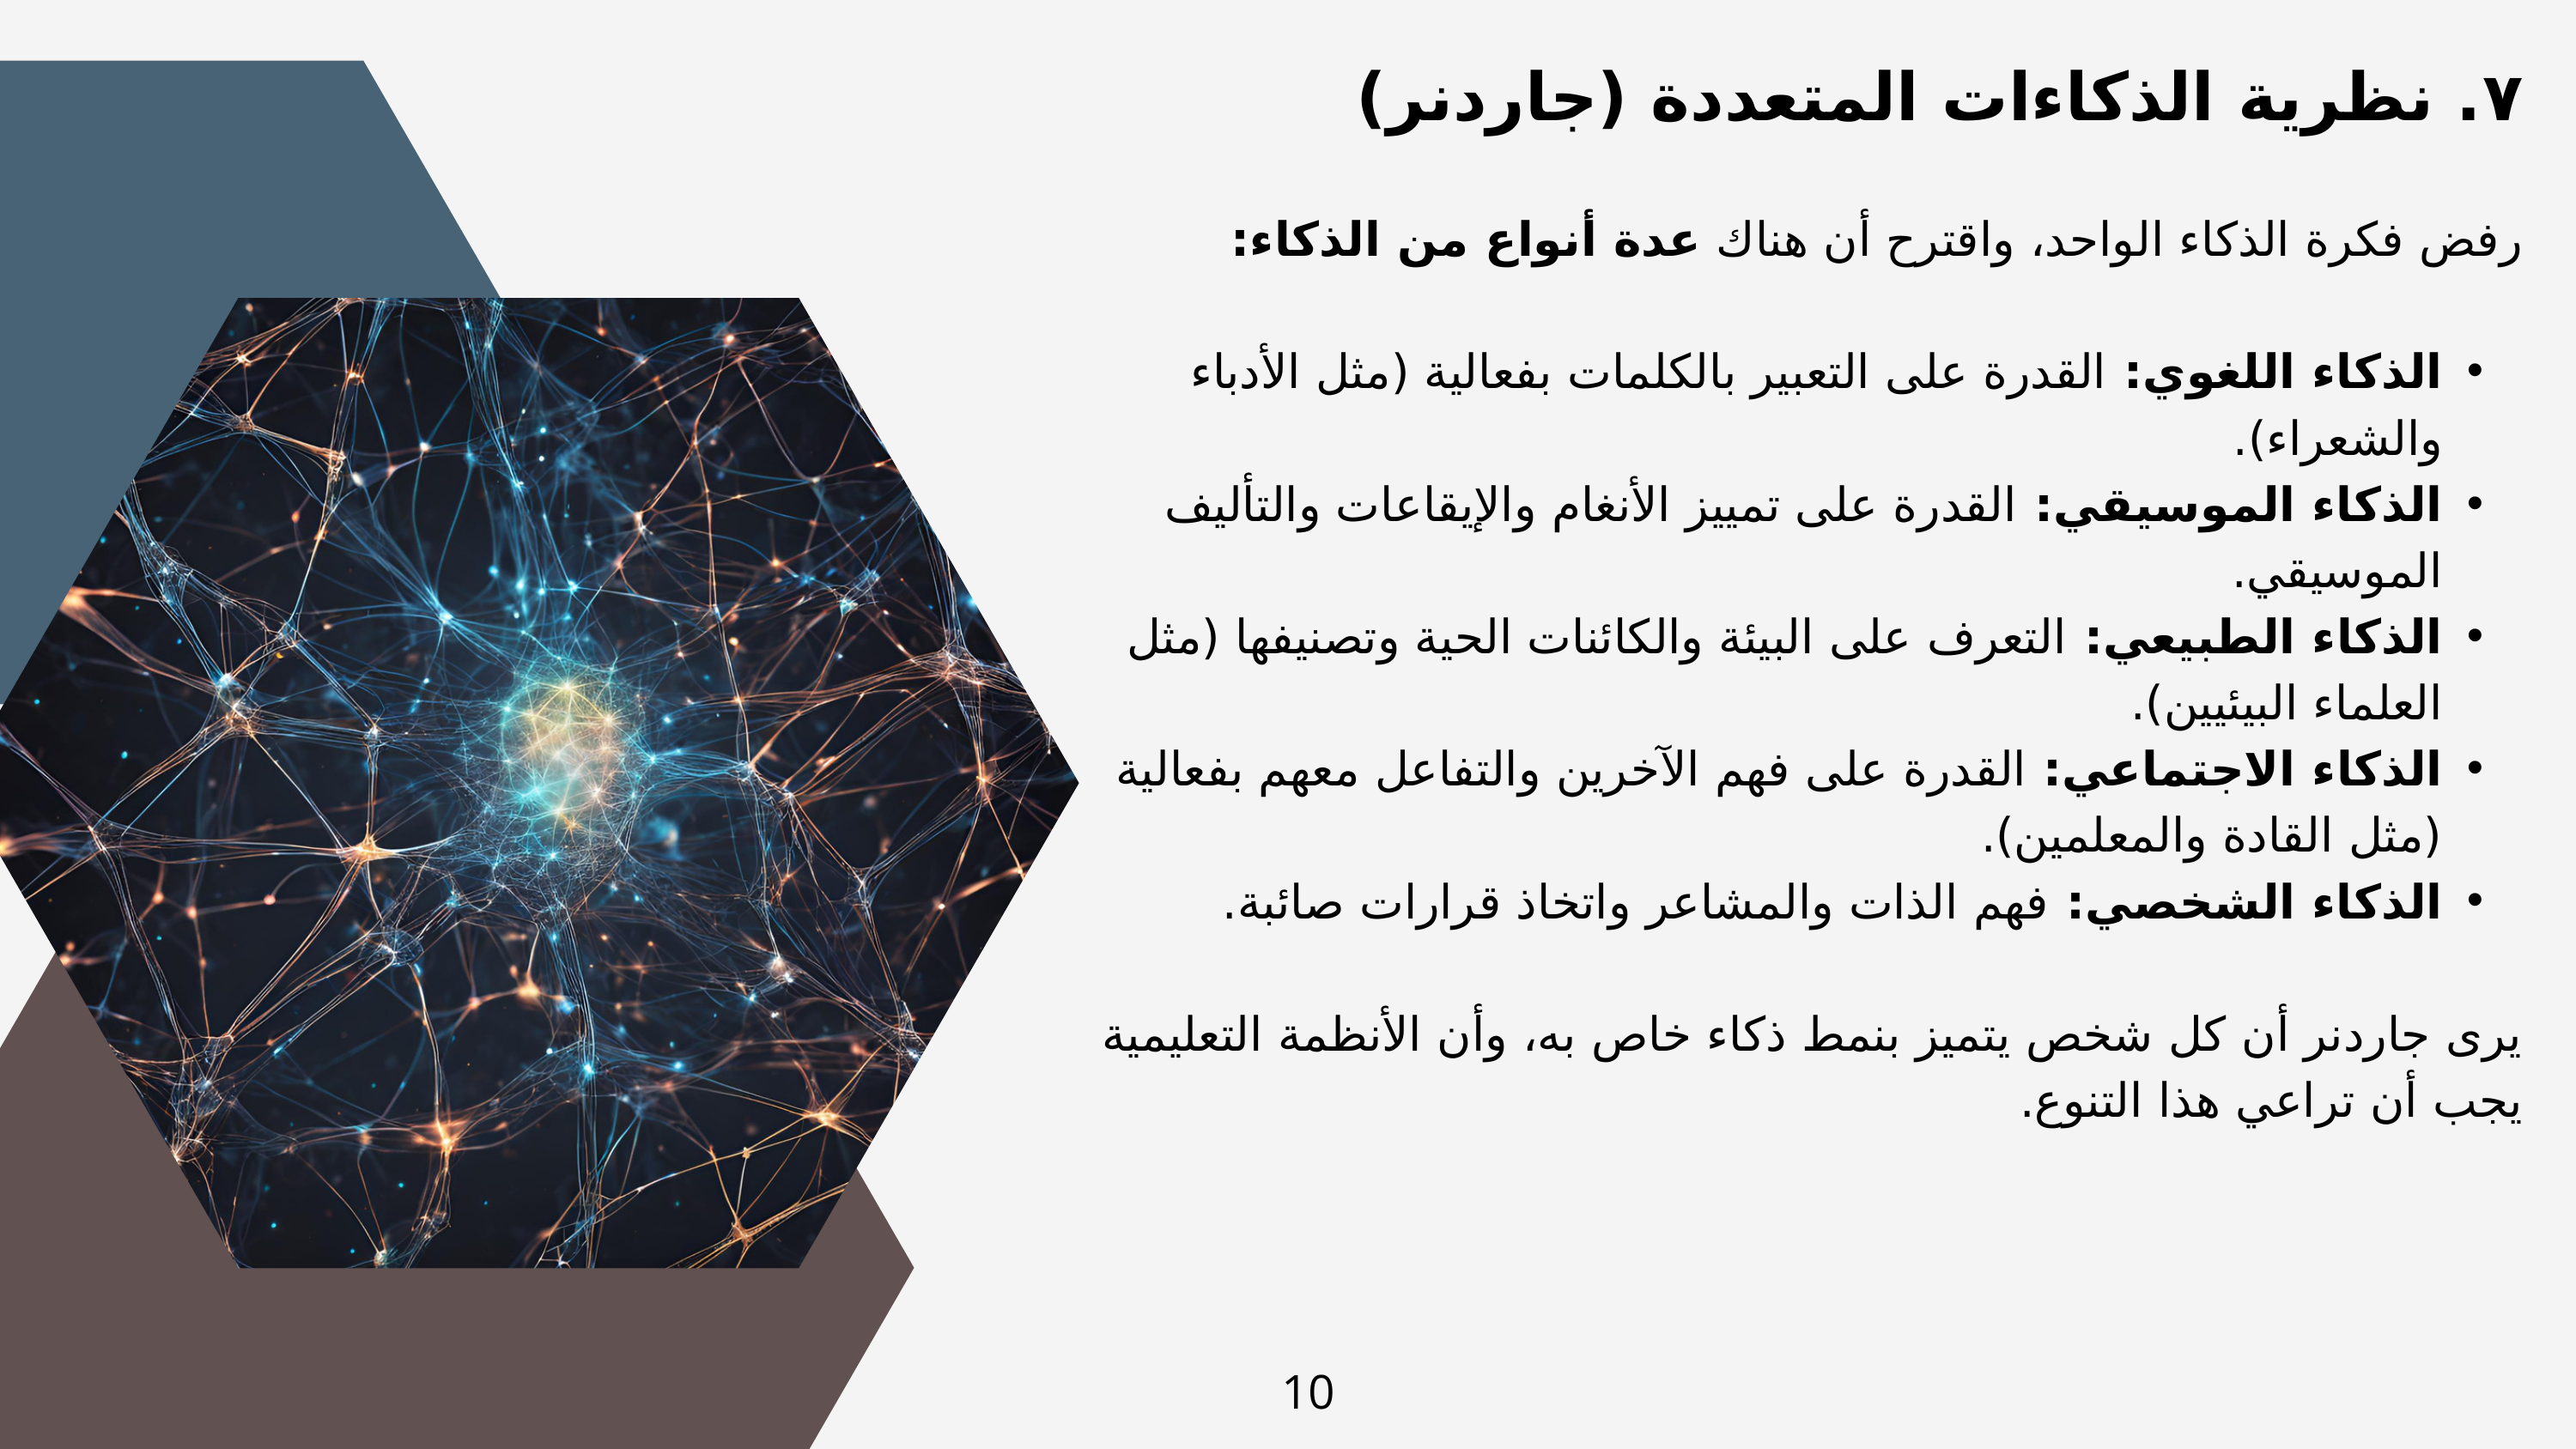

٧. نظرية الذكاءات المتعددة (جاردنر)

رفض فكرة الذكاء الواحد، واقترح أن هناك عدة أنواع من الذكاء:

الذكاء اللغوي: القدرة على التعبير بالكلمات بفعالية (مثل الأدباء والشعراء).
الذكاء الموسيقي: القدرة على تمييز الأنغام والإيقاعات والتأليف الموسيقي.
الذكاء الطبيعي: التعرف على البيئة والكائنات الحية وتصنيفها (مثل العلماء البيئيين).
الذكاء الاجتماعي: القدرة على فهم الآخرين والتفاعل معهم بفعالية (مثل القادة والمعلمين).
الذكاء الشخصي: فهم الذات والمشاعر واتخاذ قرارات صائبة.

يرى جاردنر أن كل شخص يتميز بنمط ذكاء خاص به، وأن الأنظمة التعليمية يجب أن تراعي هذا التنوع.

10